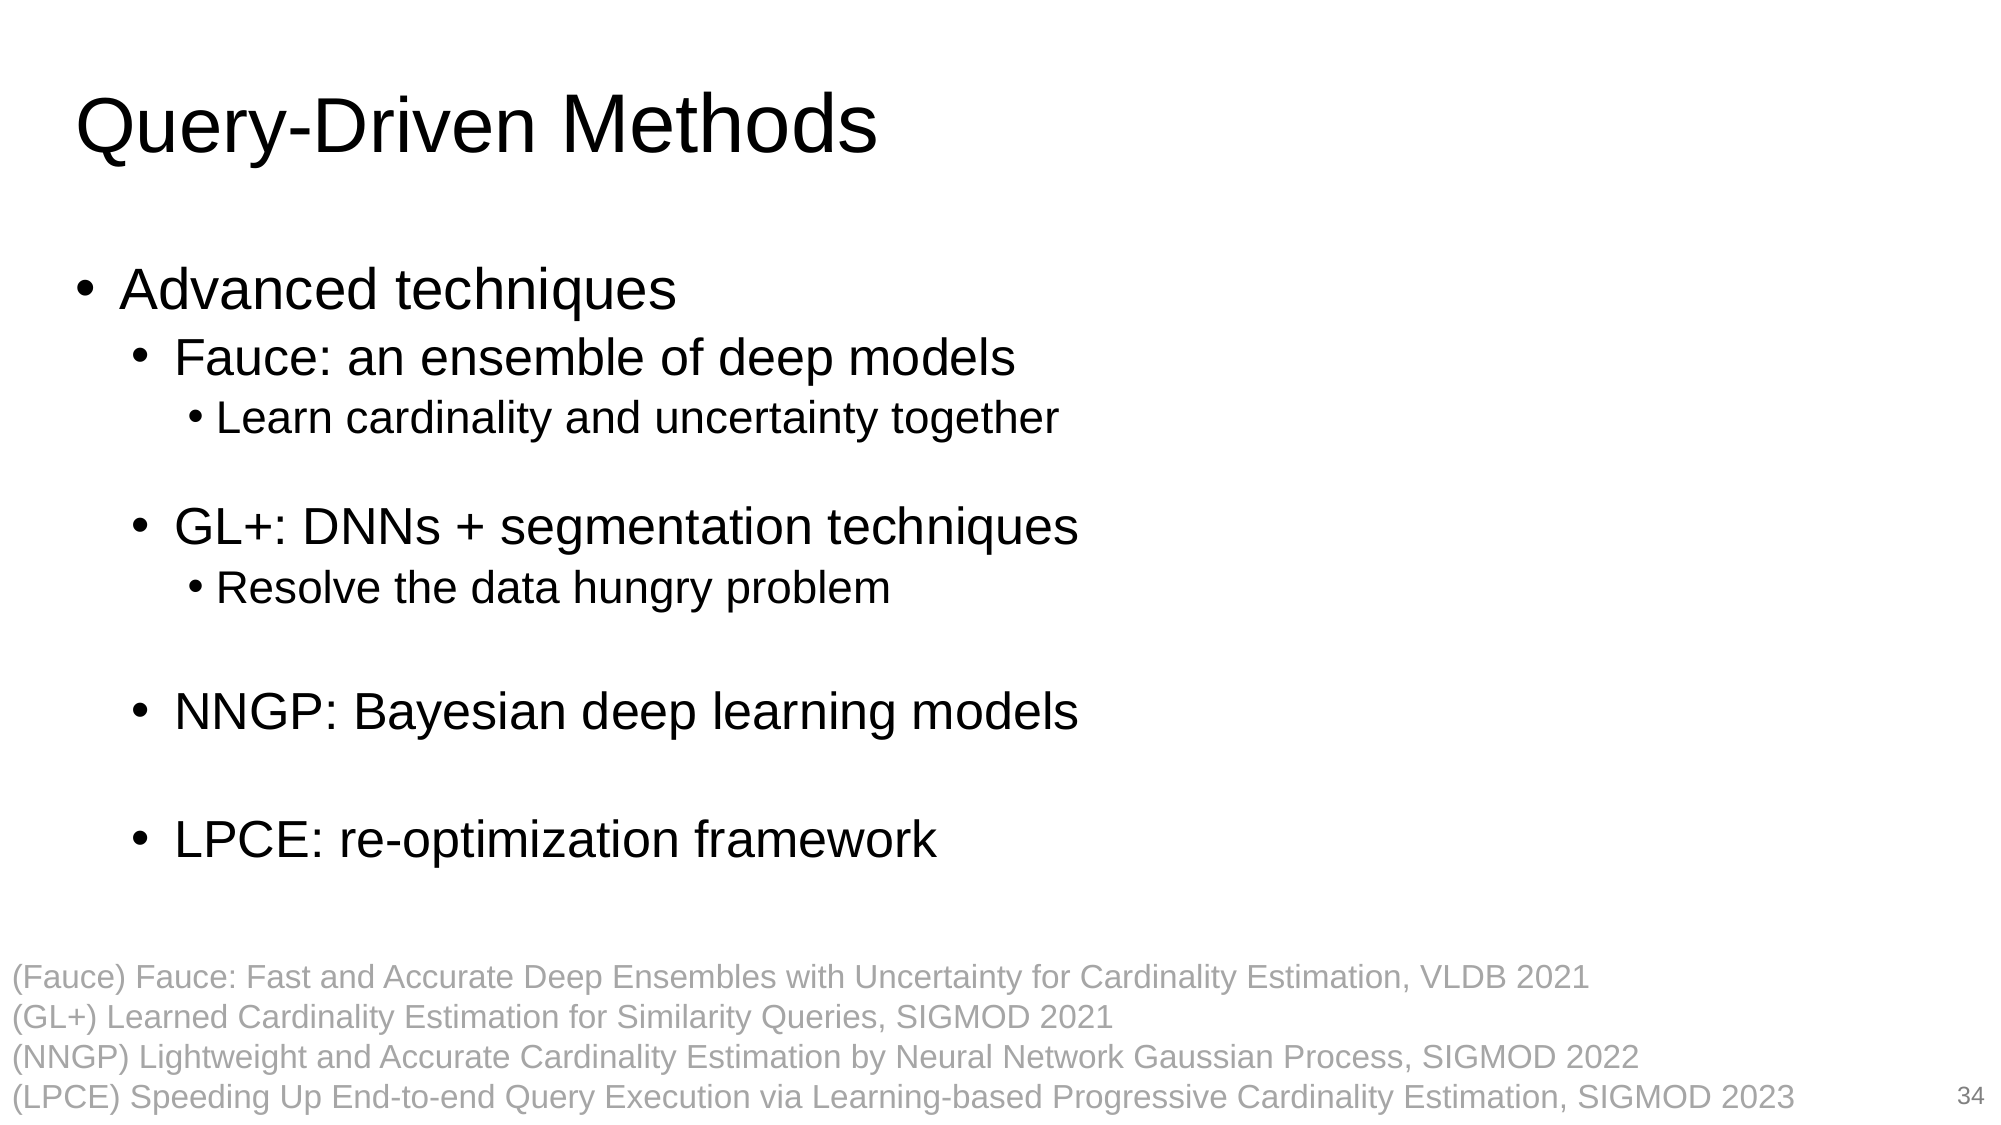

# Query-Driven Methods
 Advanced techniques
 Fauce: an ensemble of deep models
Learn cardinality and uncertainty together

 GL+: DNNs + segmentation techniques
Resolve the data hungry problem

 NNGP: Bayesian deep learning models

 LPCE: re-optimization framework

(Fauce) Fauce: Fast and Accurate Deep Ensembles with Uncertainty for Cardinality Estimation, VLDB 2021
(GL+) Learned Cardinality Estimation for Similarity Queries, SIGMOD 2021
(NNGP) Lightweight and Accurate Cardinality Estimation by Neural Network Gaussian Process, SIGMOD 2022
(LPCE) Speeding Up End-to-end Query Execution via Learning-based Progressive Cardinality Estimation, SIGMOD 2023
34